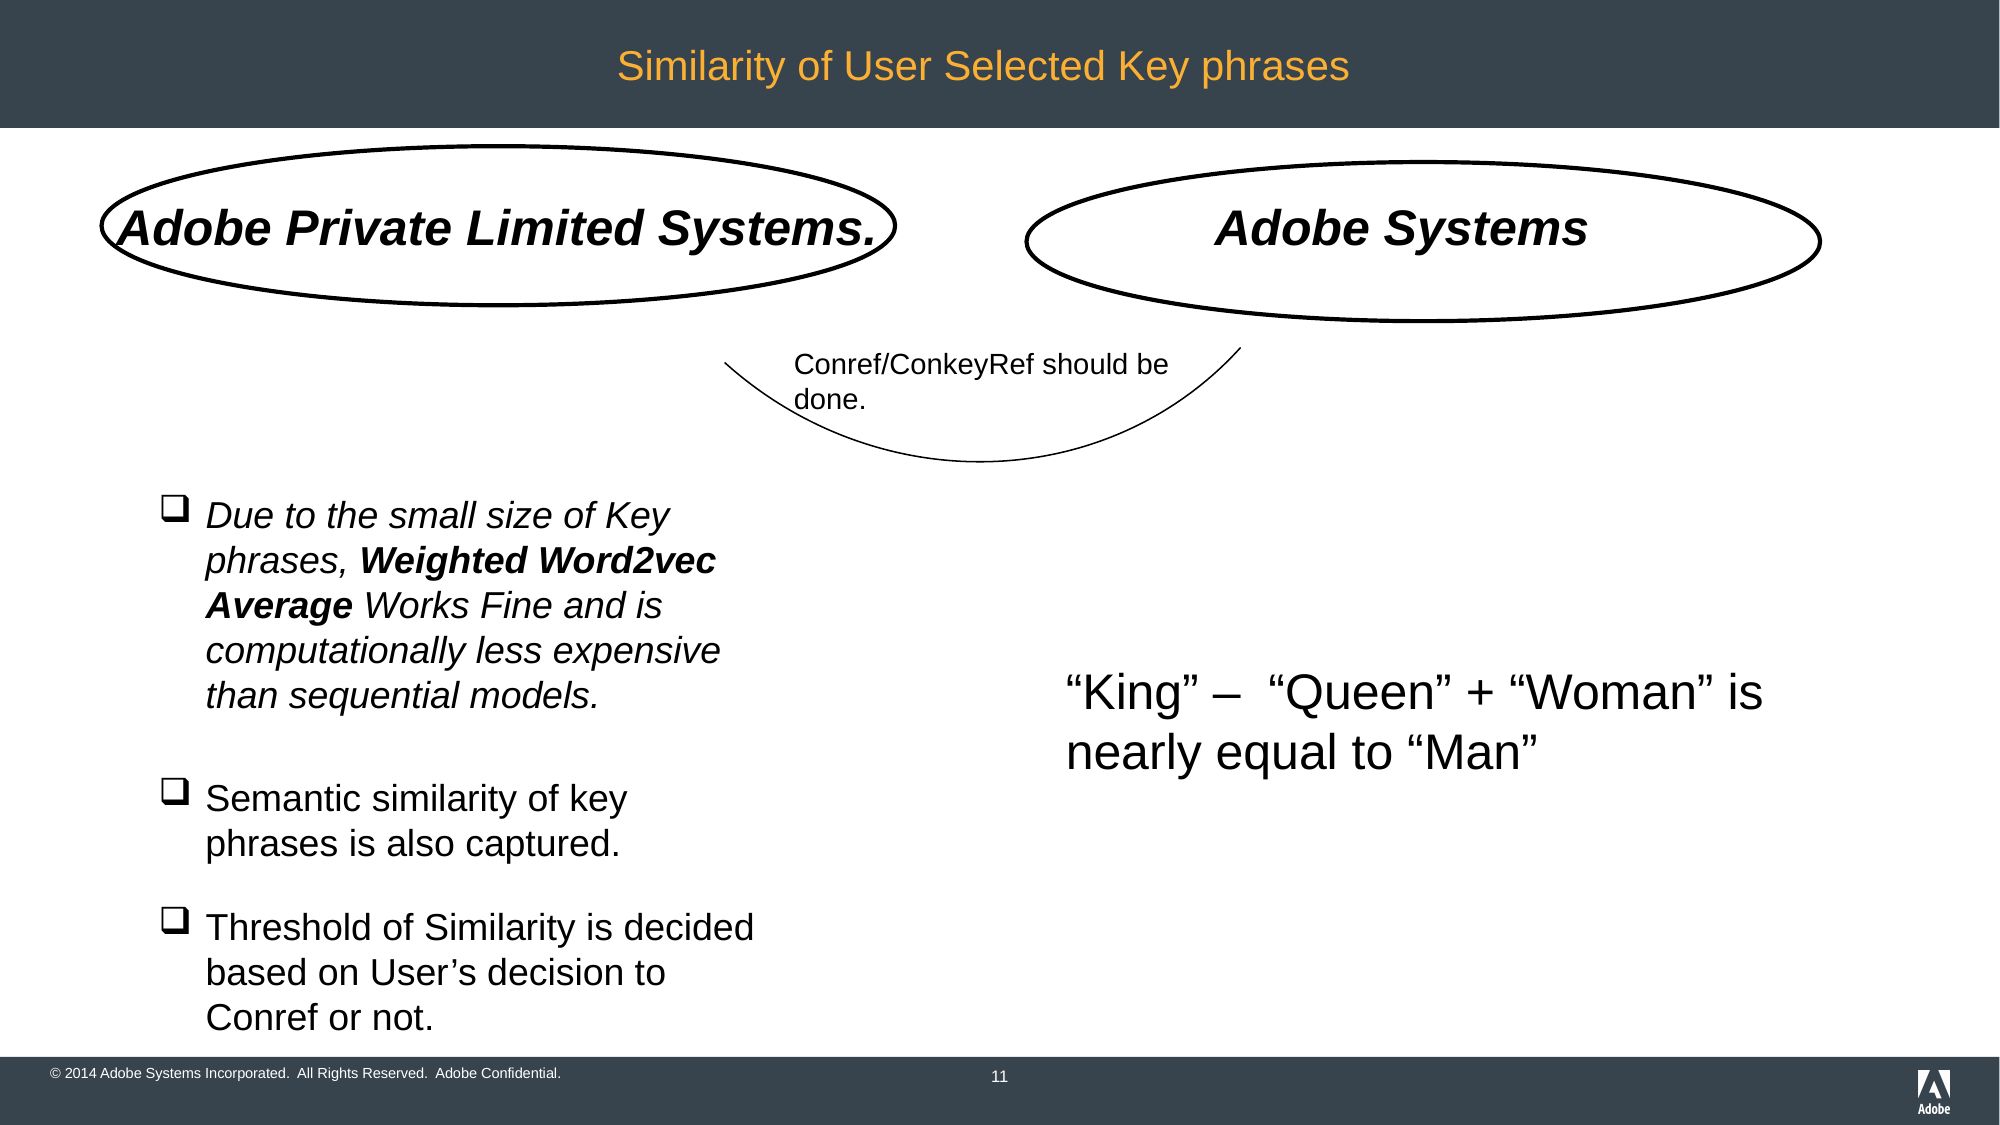

# Similarity of User Selected Key phrases

Adobe Private Limited Systems.
Adobe Systems
Conref/ConkeyRef should be done.
Due to the small size of Key phrases, Weighted Word2vec Average Works Fine and is computationally less expensive than sequential models.

“King” –  “Queen” + “Woman” is nearly equal to “Man”
Semantic similarity of key phrases is also captured.
Threshold of Similarity is decided based on User’s decision to Conref or not.
11